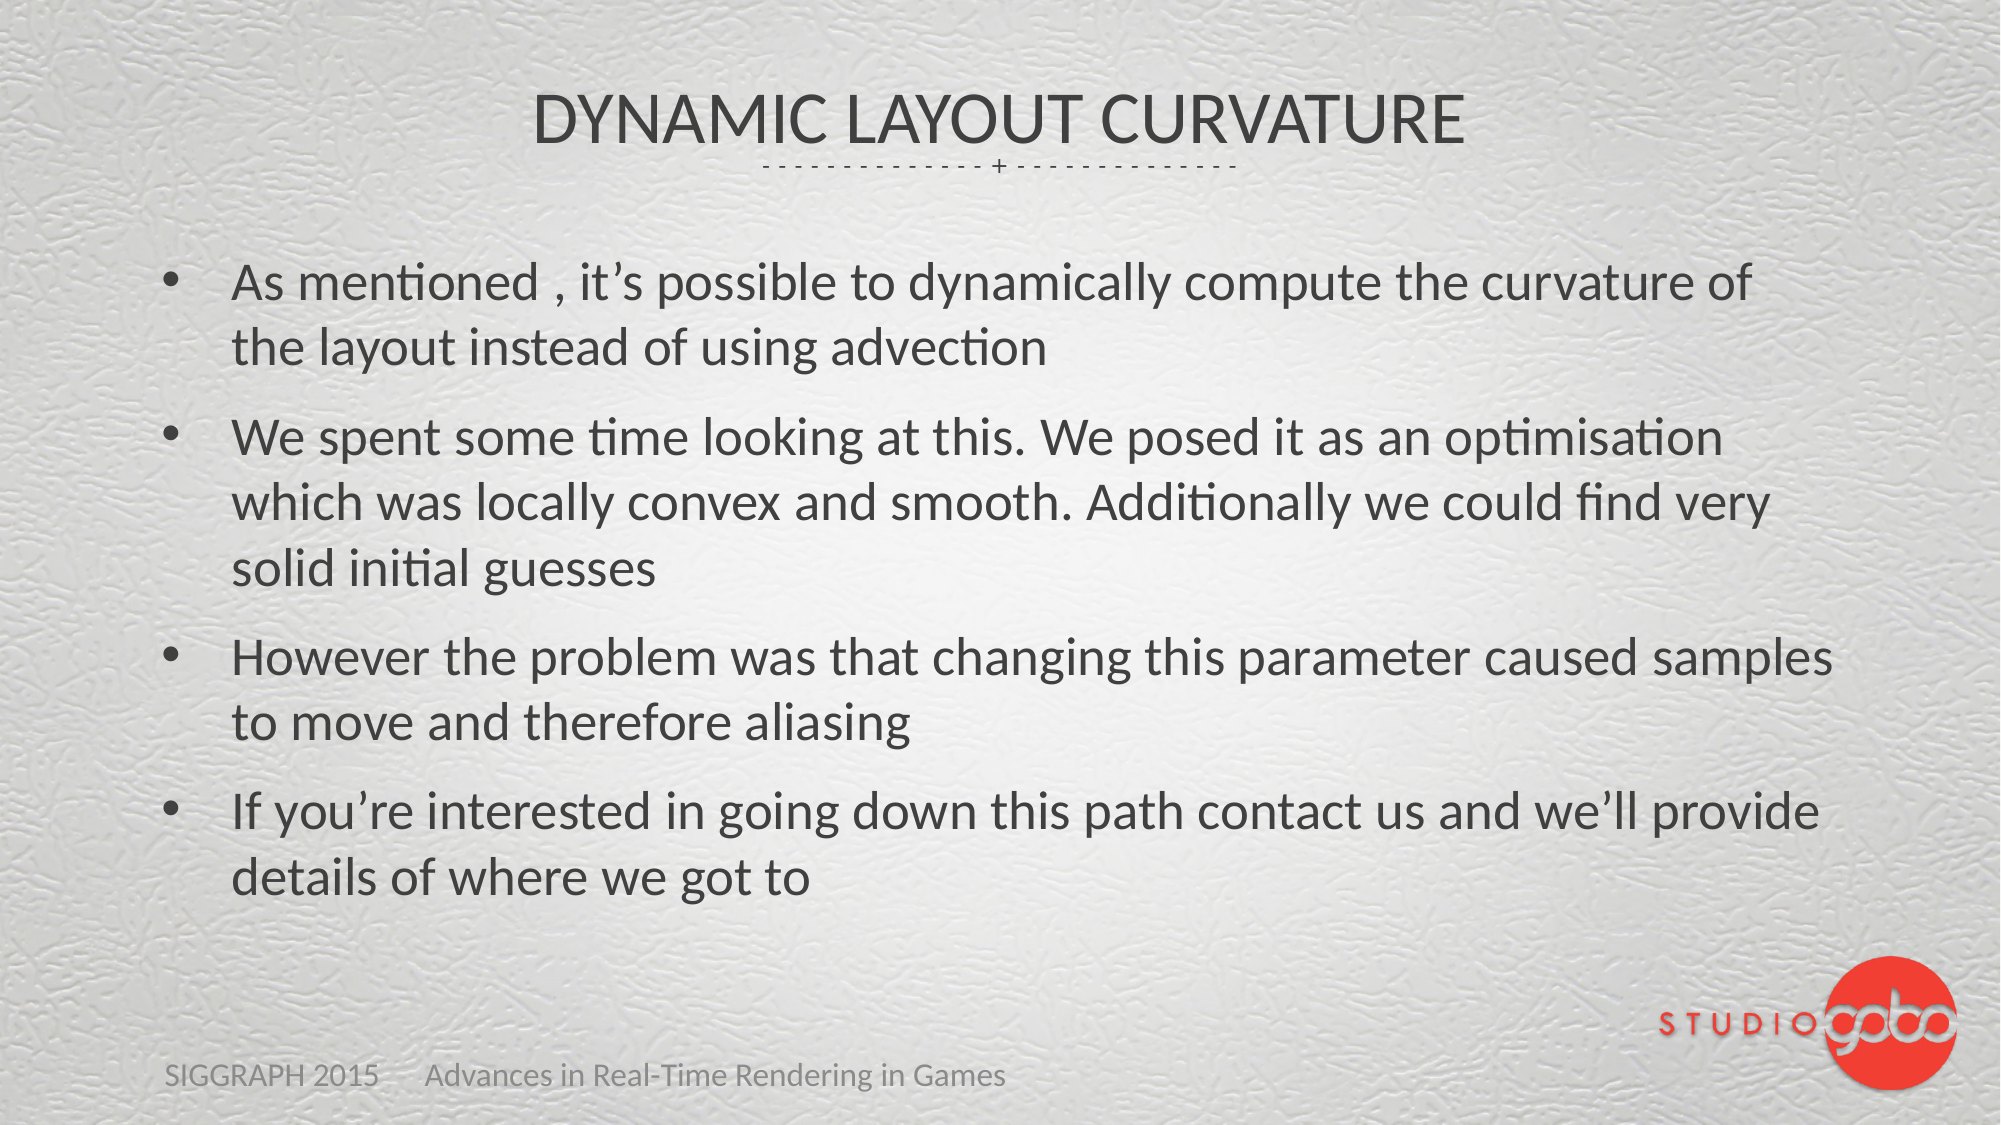

# Dynamic layout curvature
As mentioned , it’s possible to dynamically compute the curvature of the layout instead of using advection
We spent some time looking at this. We posed it as an optimisation which was locally convex and smooth. Additionally we could find very solid initial guesses
However the problem was that changing this parameter caused samples to move and therefore aliasing
If you’re interested in going down this path contact us and we’ll provide details of where we got to
SIGGRAPH 2015      Advances in Real-Time Rendering in Games